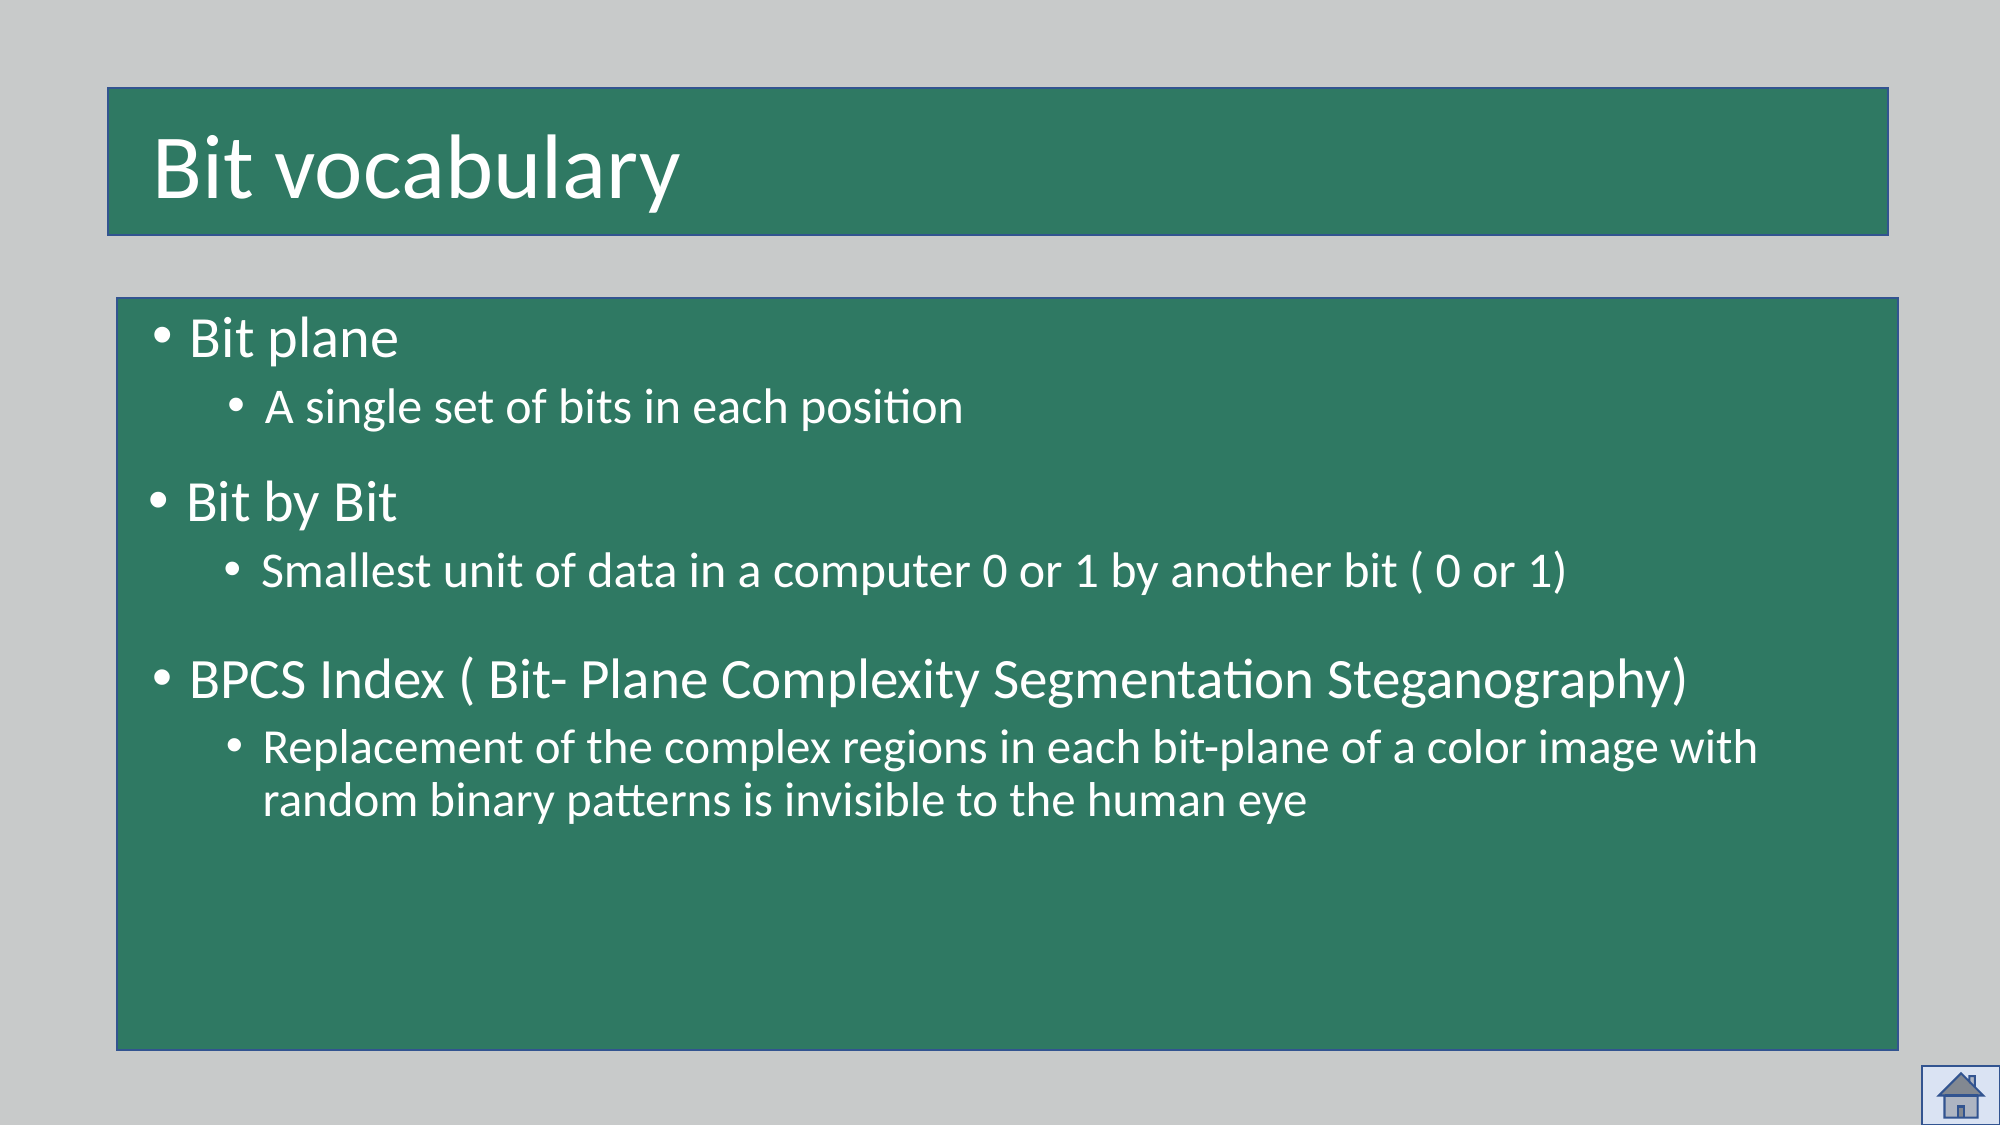

# Bit vocabulary

Bit plane
A single set of bits in each position
Bit by Bit
Smallest unit of data in a computer 0 or 1 by another bit ( 0 or 1)
BPCS Index ( Bit- Plane Complexity Segmentation Steganography)
Replacement of the complex regions in each bit-plane of a color image with random binary patterns is invisible to the human eye